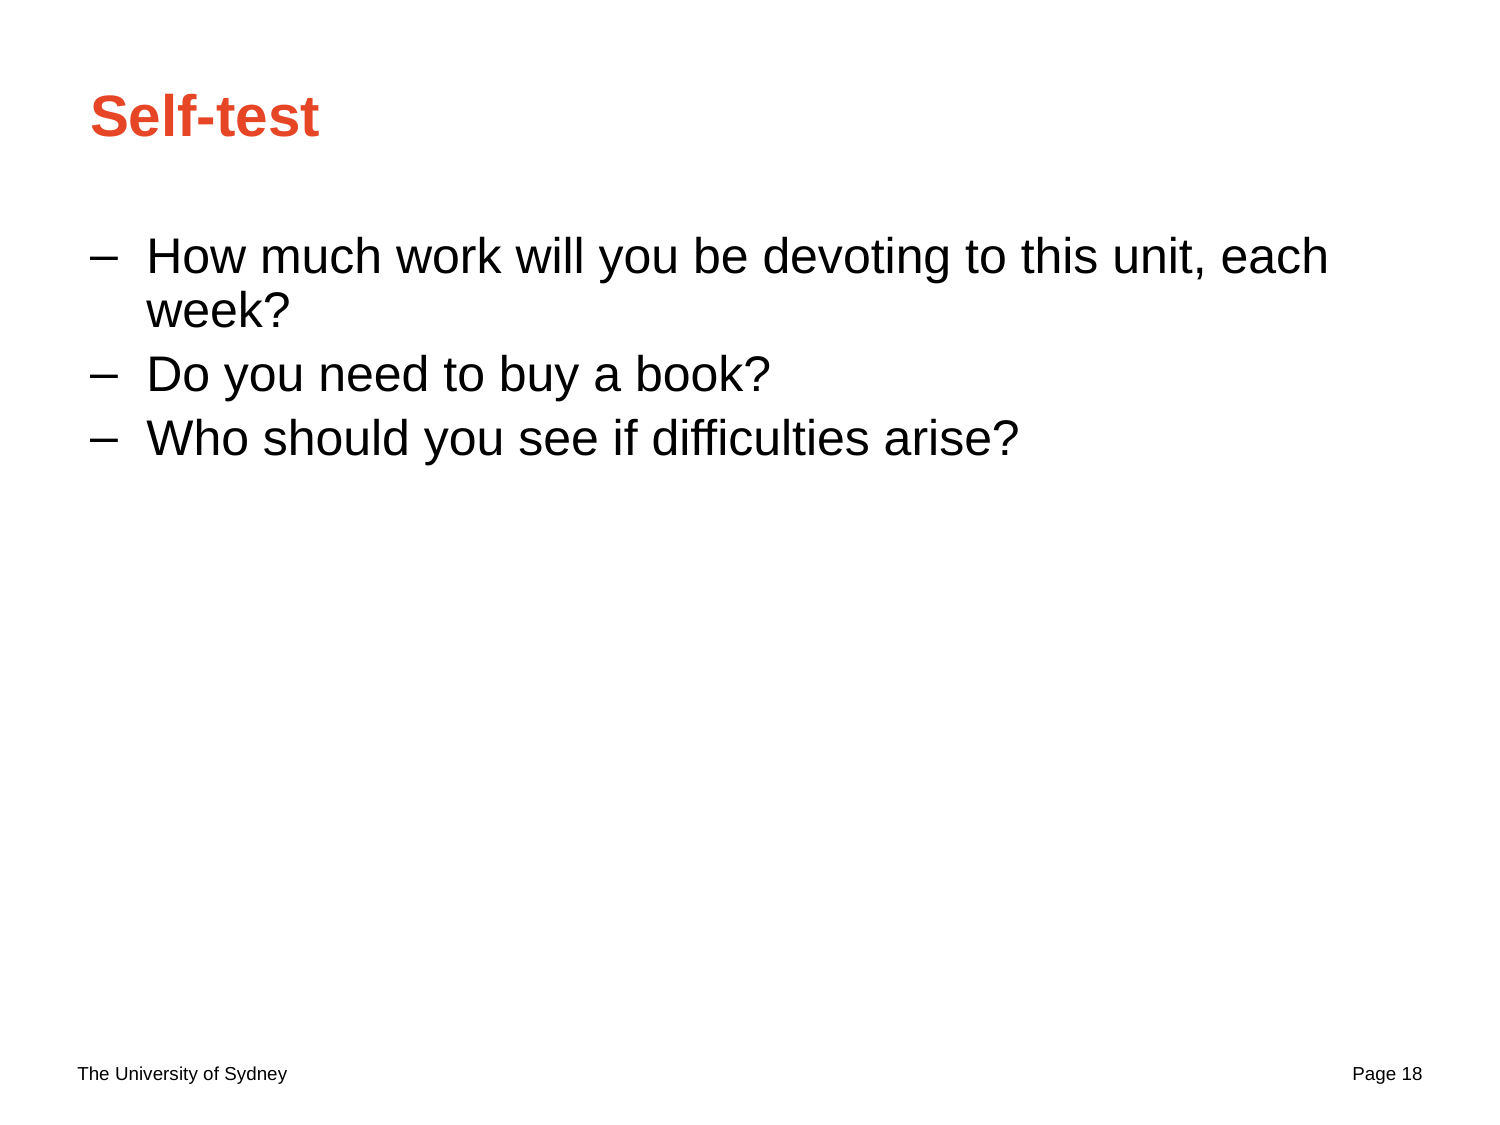

# Self-test
How much work will you be devoting to this unit, each week?
Do you need to buy a book?
Who should you see if difficulties arise?